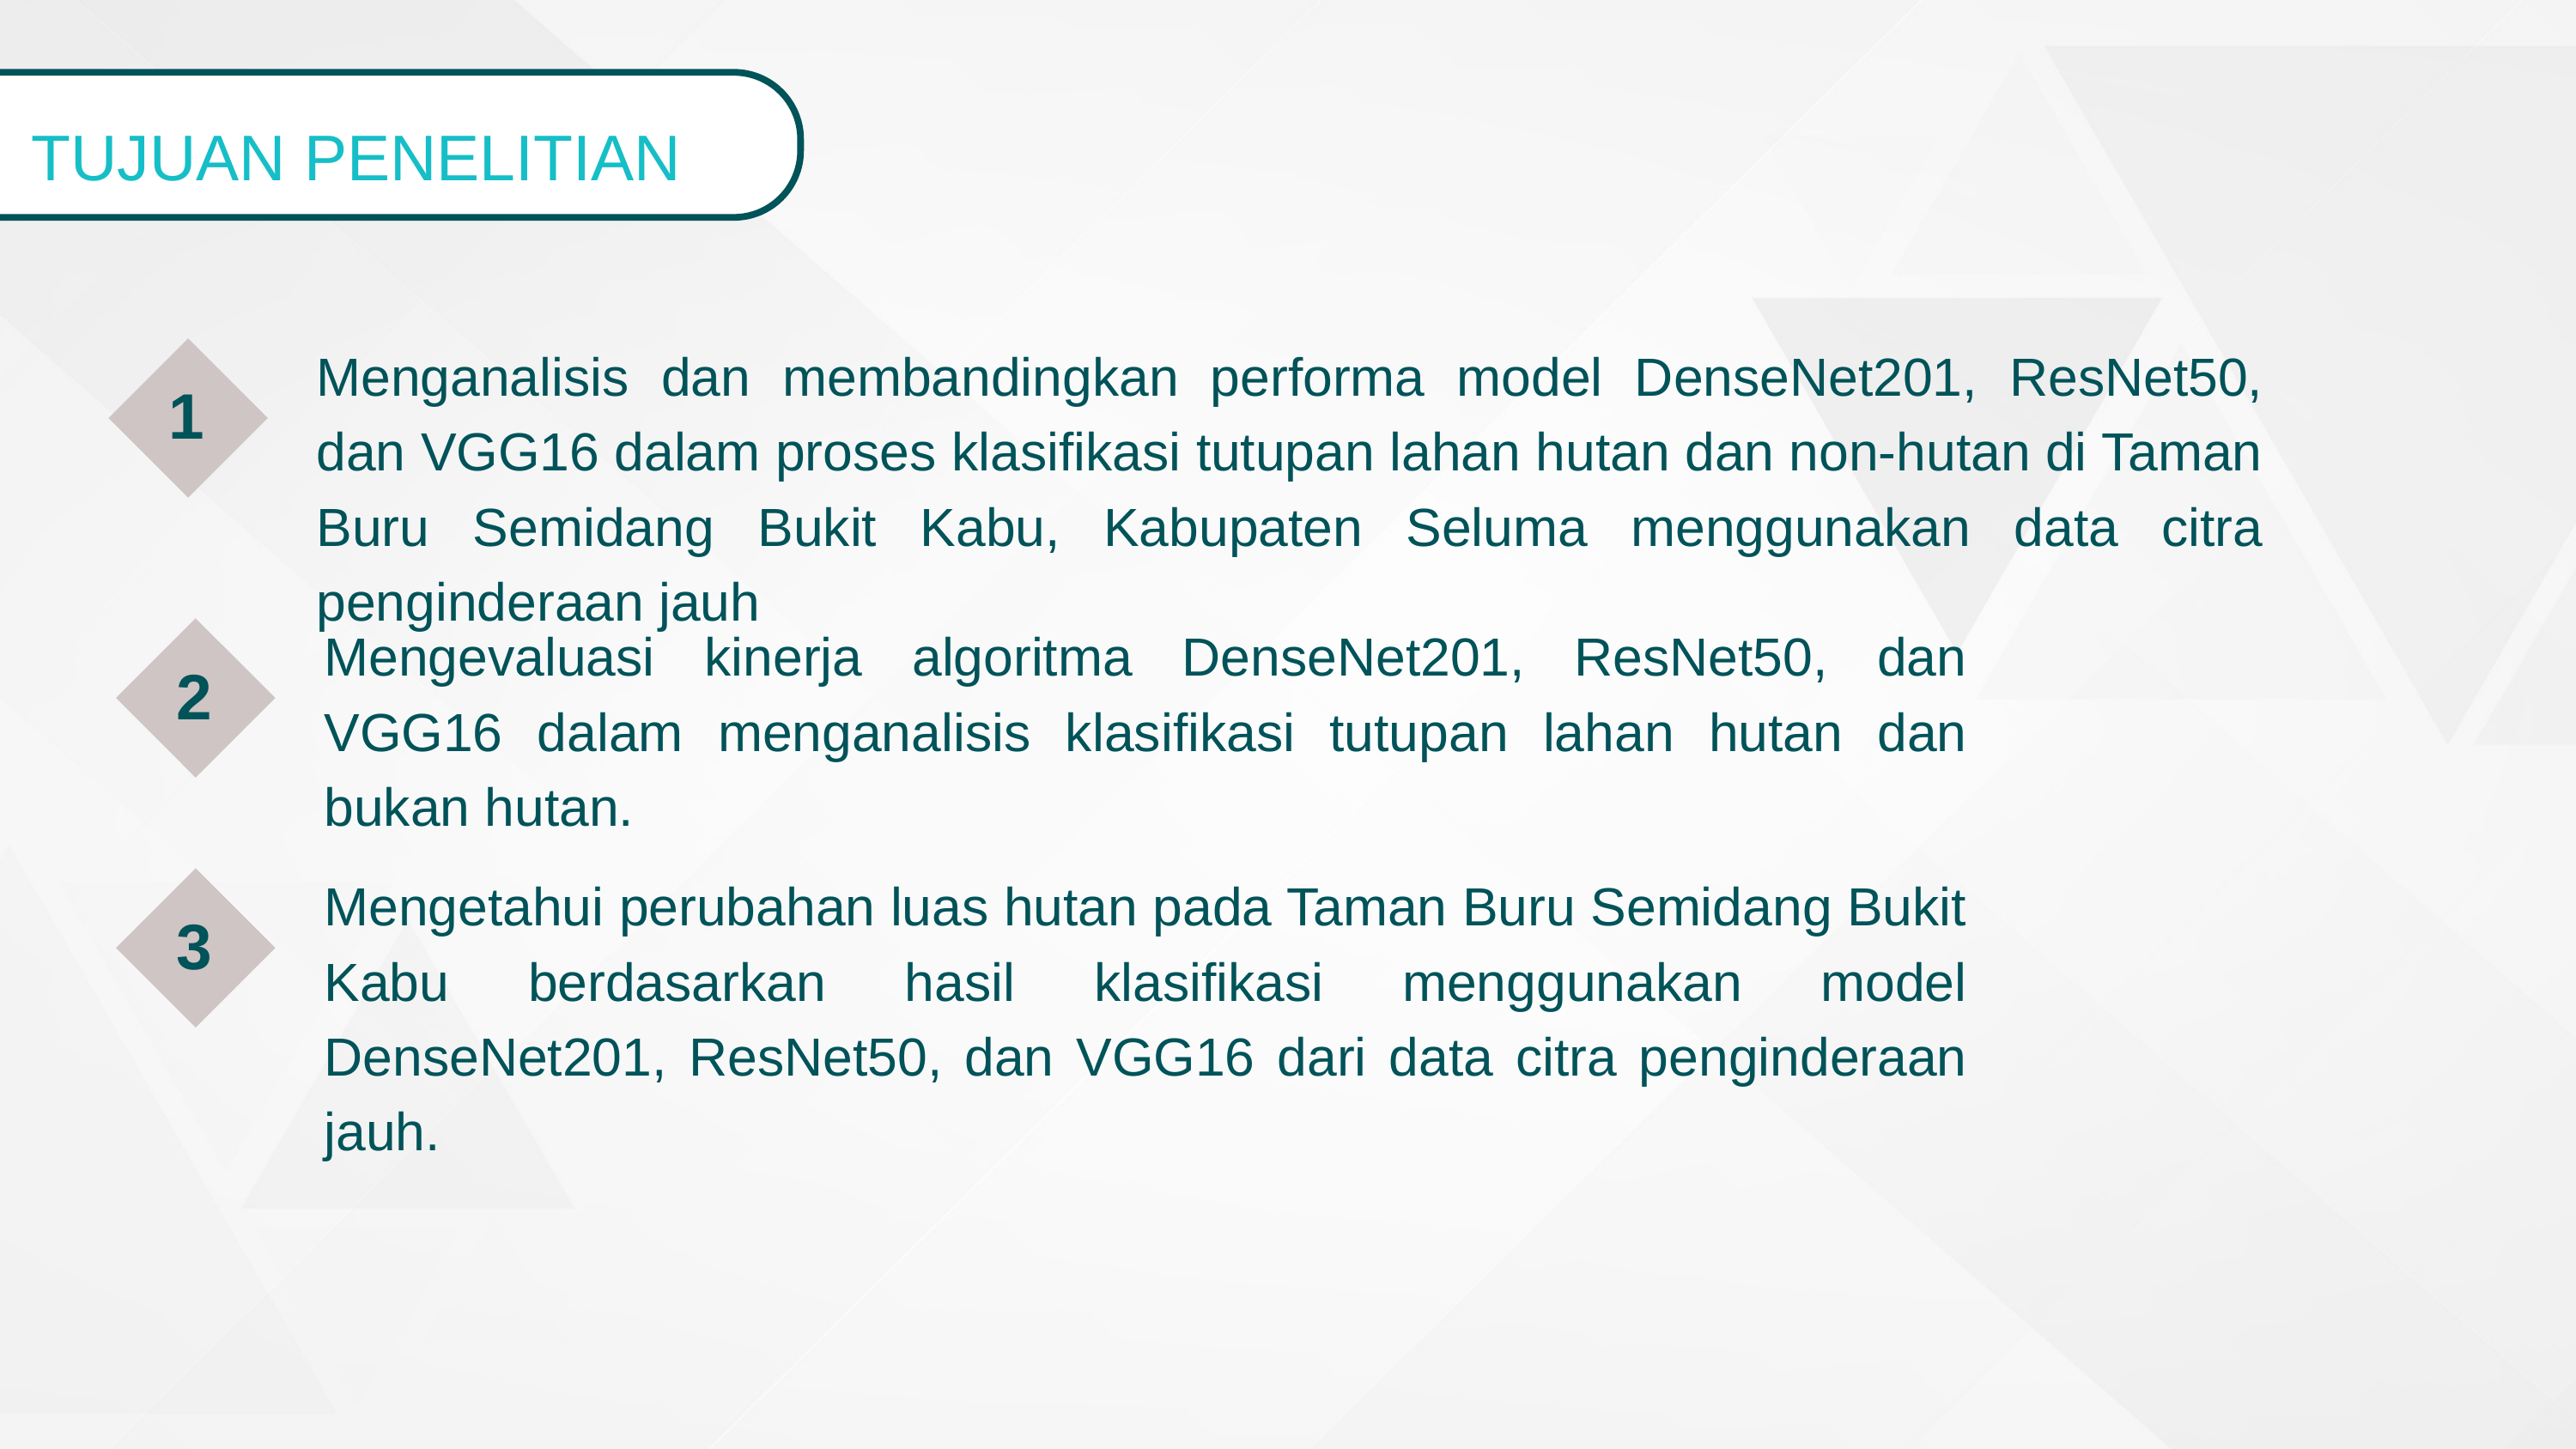

TUJUAN PENELITIAN
Menganalisis dan membandingkan performa model DenseNet201, ResNet50, dan VGG16 dalam proses klasifikasi tutupan lahan hutan dan non-hutan di Taman Buru Semidang Bukit Kabu, Kabupaten Seluma menggunakan data citra penginderaan jauh

1
Mengevaluasi kinerja algoritma DenseNet201, ResNet50, dan VGG16 dalam menganalisis klasifikasi tutupan lahan hutan dan bukan hutan.

2
Mengetahui perubahan luas hutan pada Taman Buru Semidang Bukit Kabu berdasarkan hasil klasifikasi menggunakan model DenseNet201, ResNet50, dan VGG16 dari data citra penginderaan jauh.

3